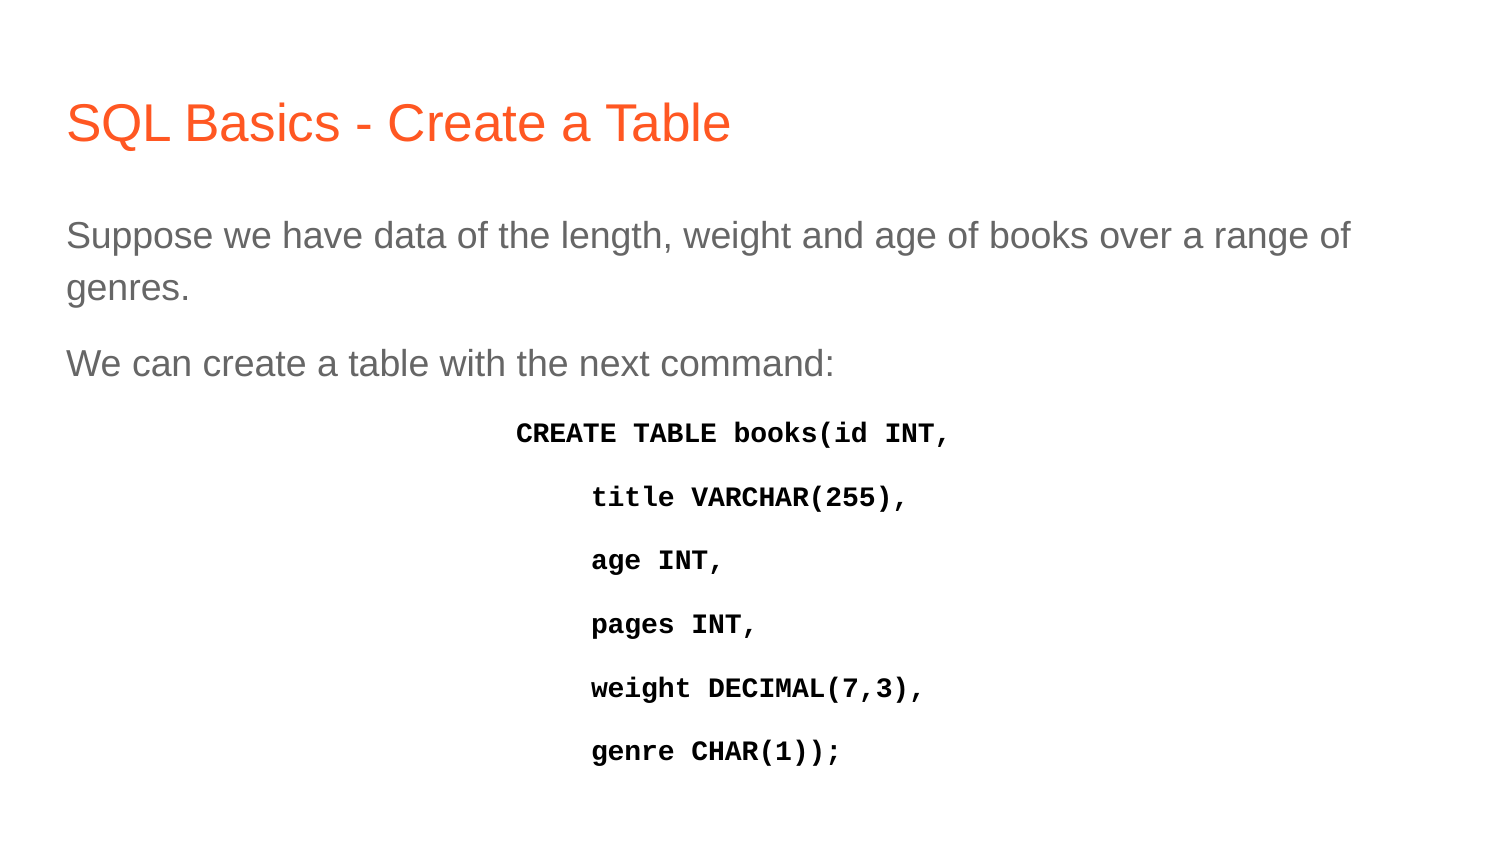

# SQL Basics - Create a Table
Suppose we have data of the length, weight and age of books over a range of genres.
We can create a table with the next command:
CREATE TABLE books(id INT,
title VARCHAR(255),
age INT,
pages INT,
weight DECIMAL(7,3),
genre CHAR(1));